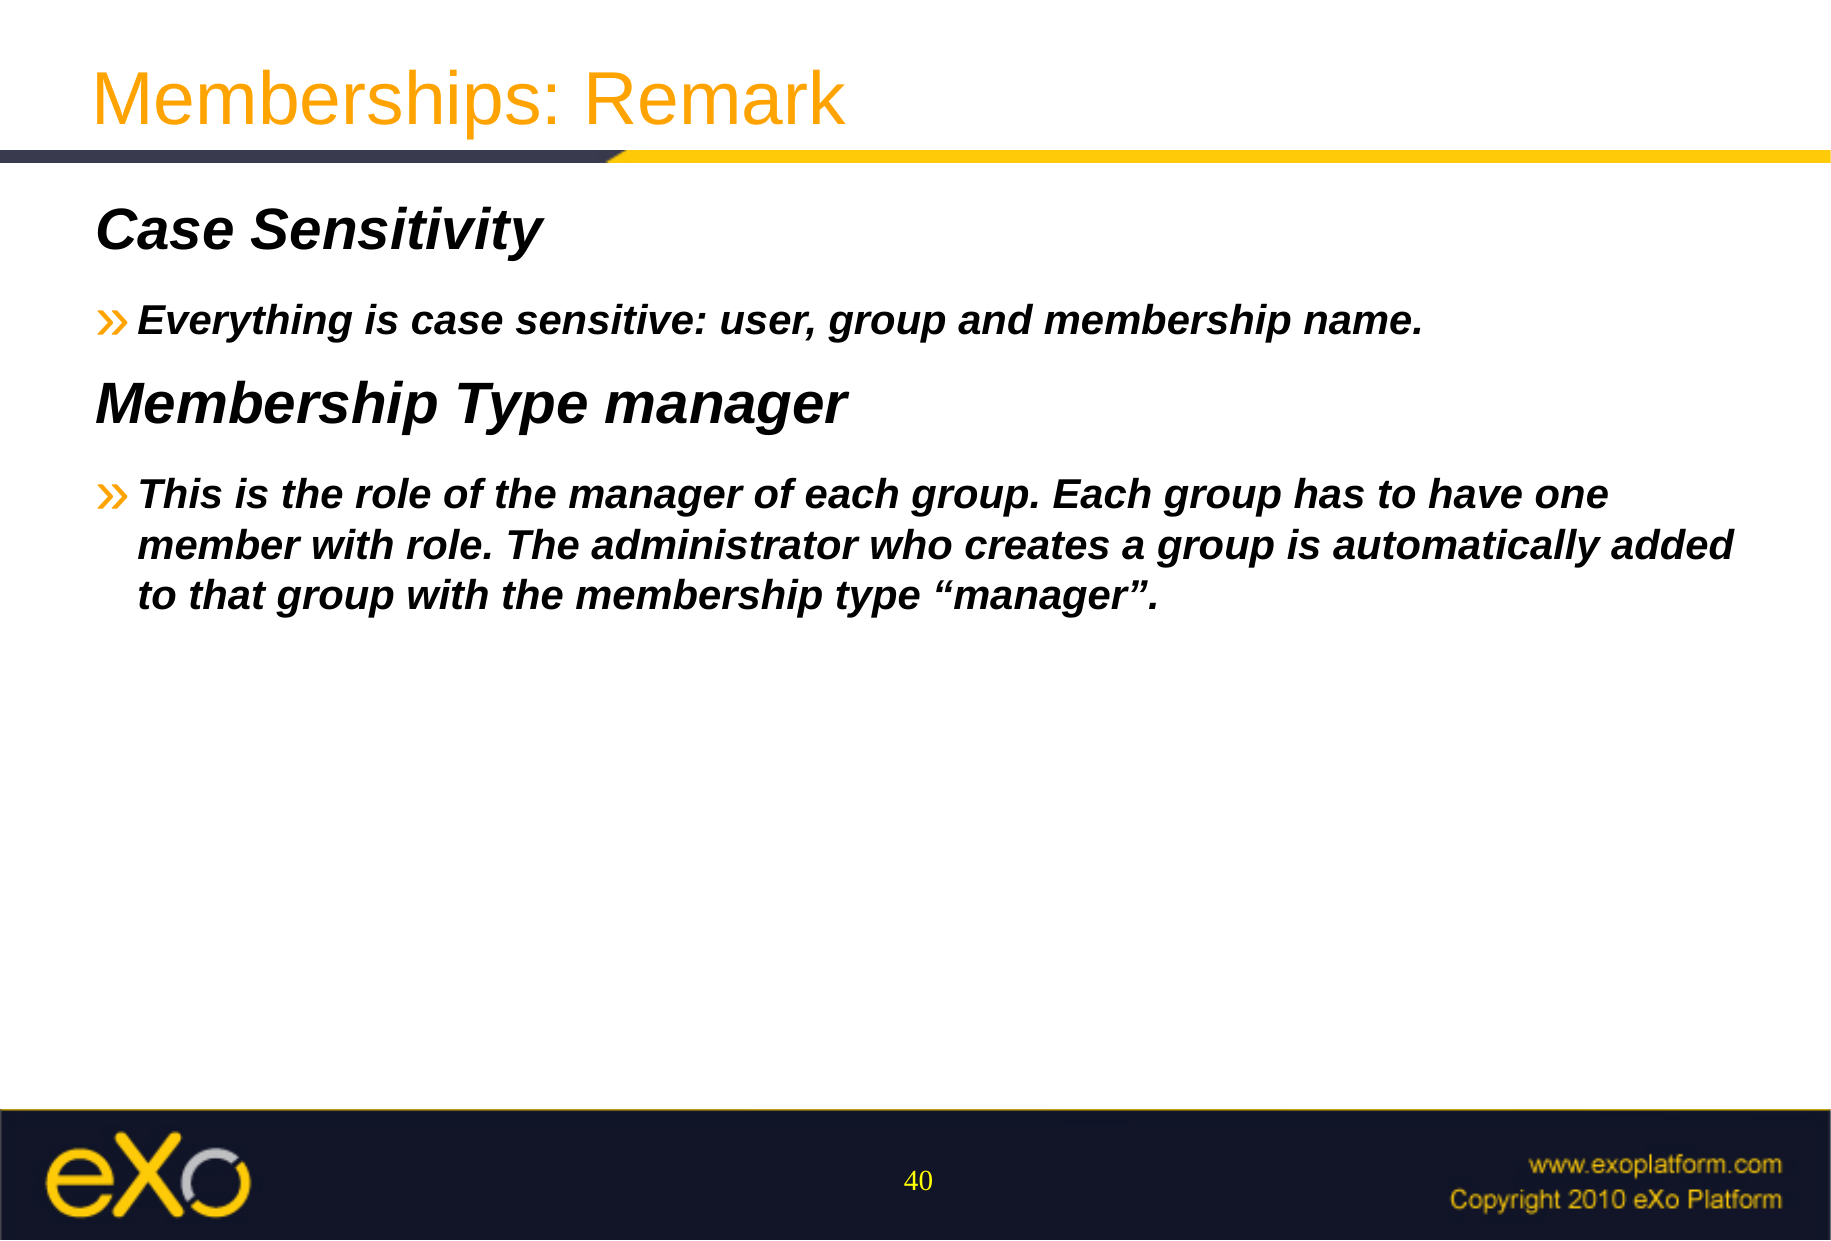

Memberships: Remark
Case Sensitivity
Everything is case sensitive: user, group and membership name.
Membership Type manager
This is the role of the manager of each group. Each group has to have one member with role. The administrator who creates a group is automatically added to that group with the membership type “manager”.